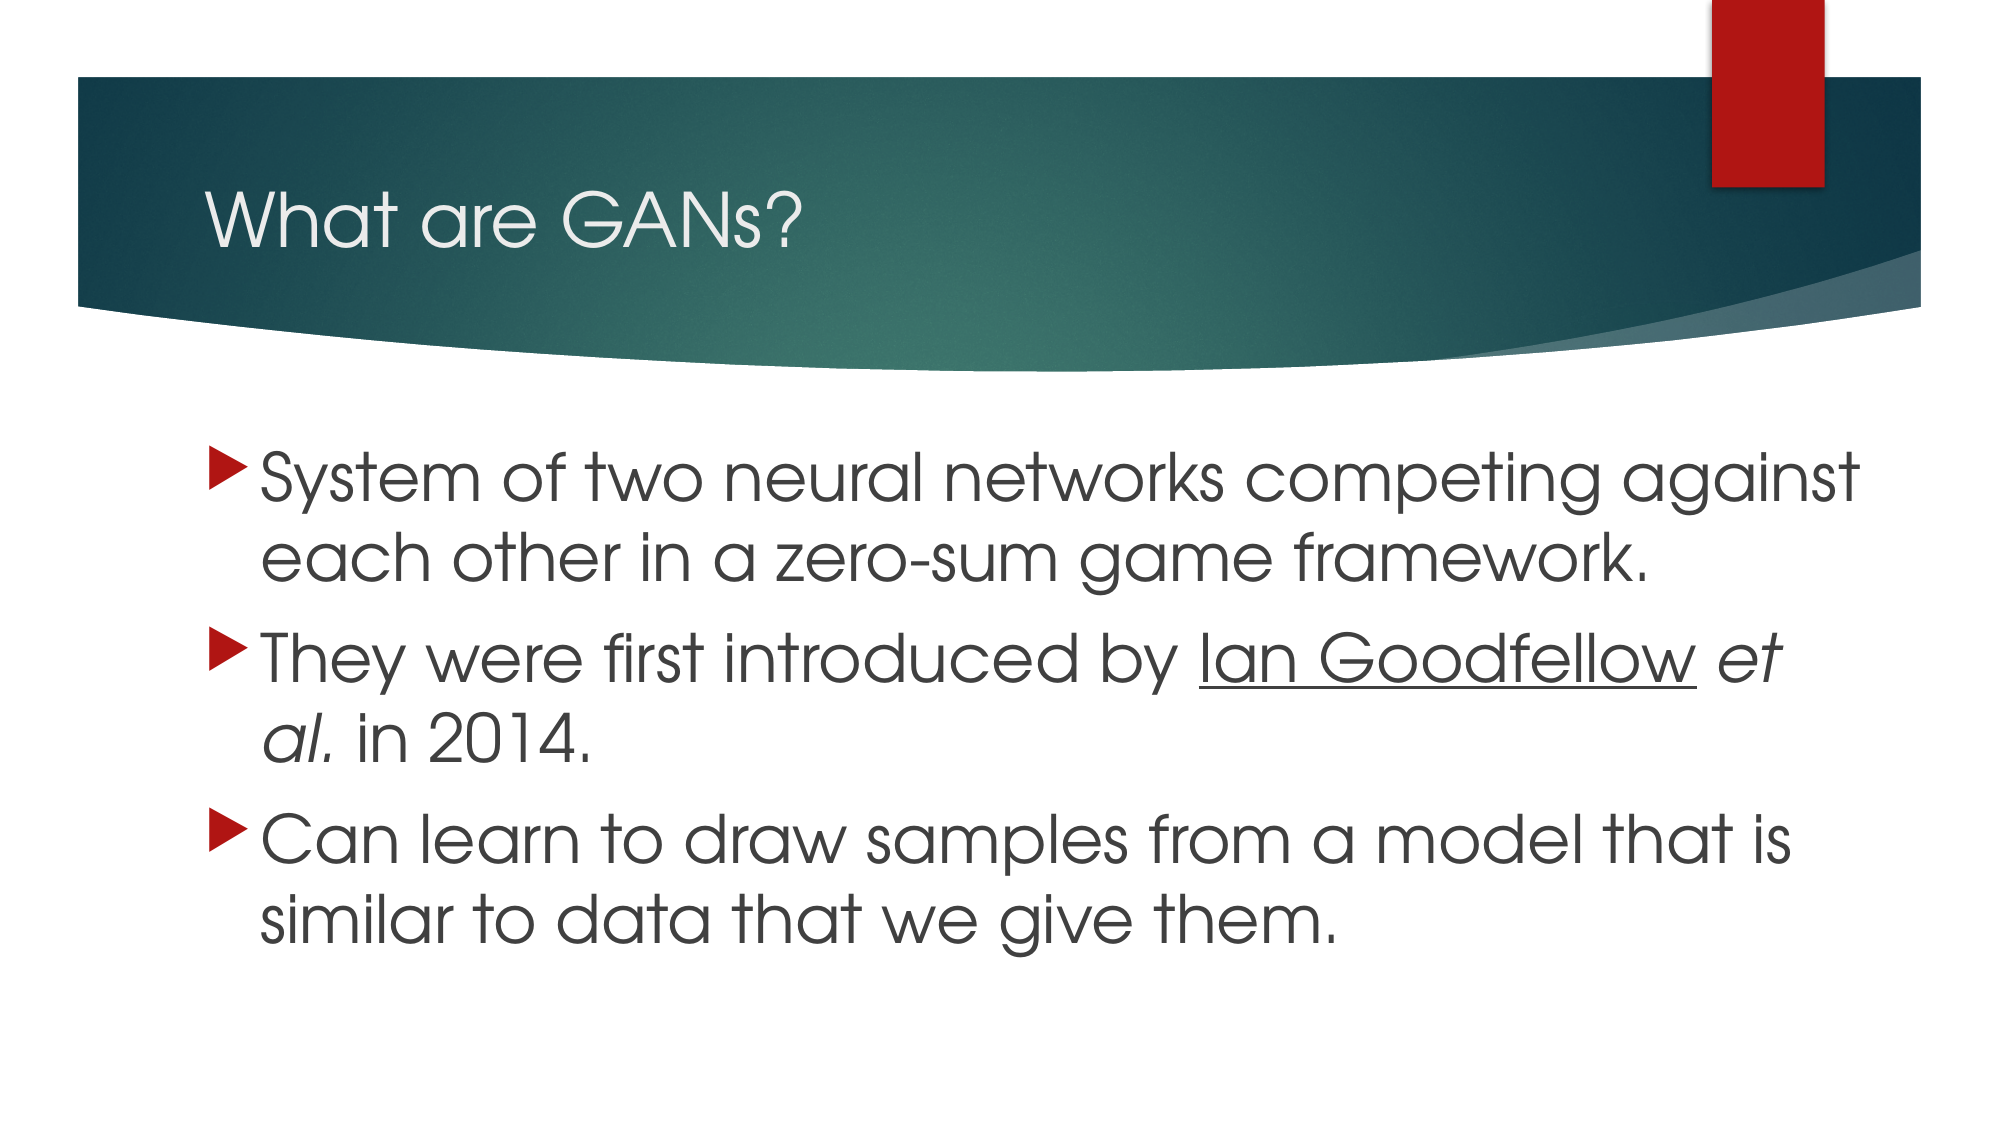

# What are GANs?
System of two neural networks competing against each other in a zero-sum game framework.
They were first introduced by Ian Goodfellow et al. in 2014.
Can learn to draw samples from a model that is similar to data that we give them.